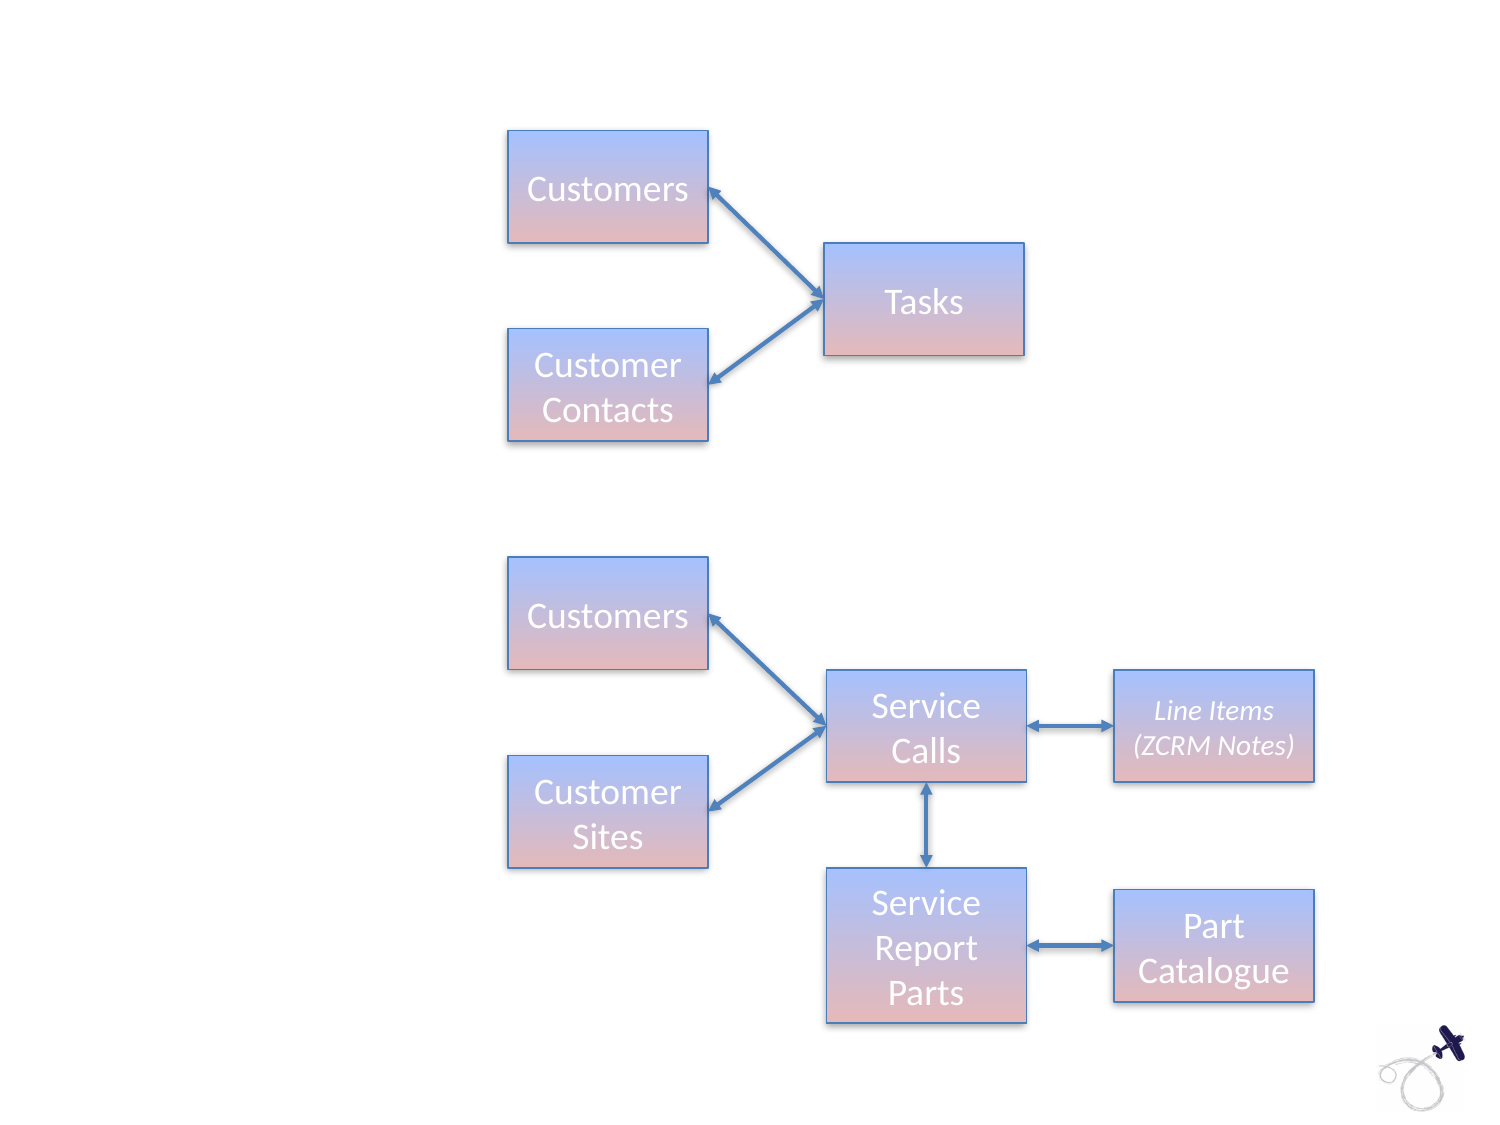

Customers
Tasks
Customer
Contacts
Customers
Service
Calls
Line Items
(ZCRM Notes)
Customer
Sites
Service
Report
Parts
Part Catalogue